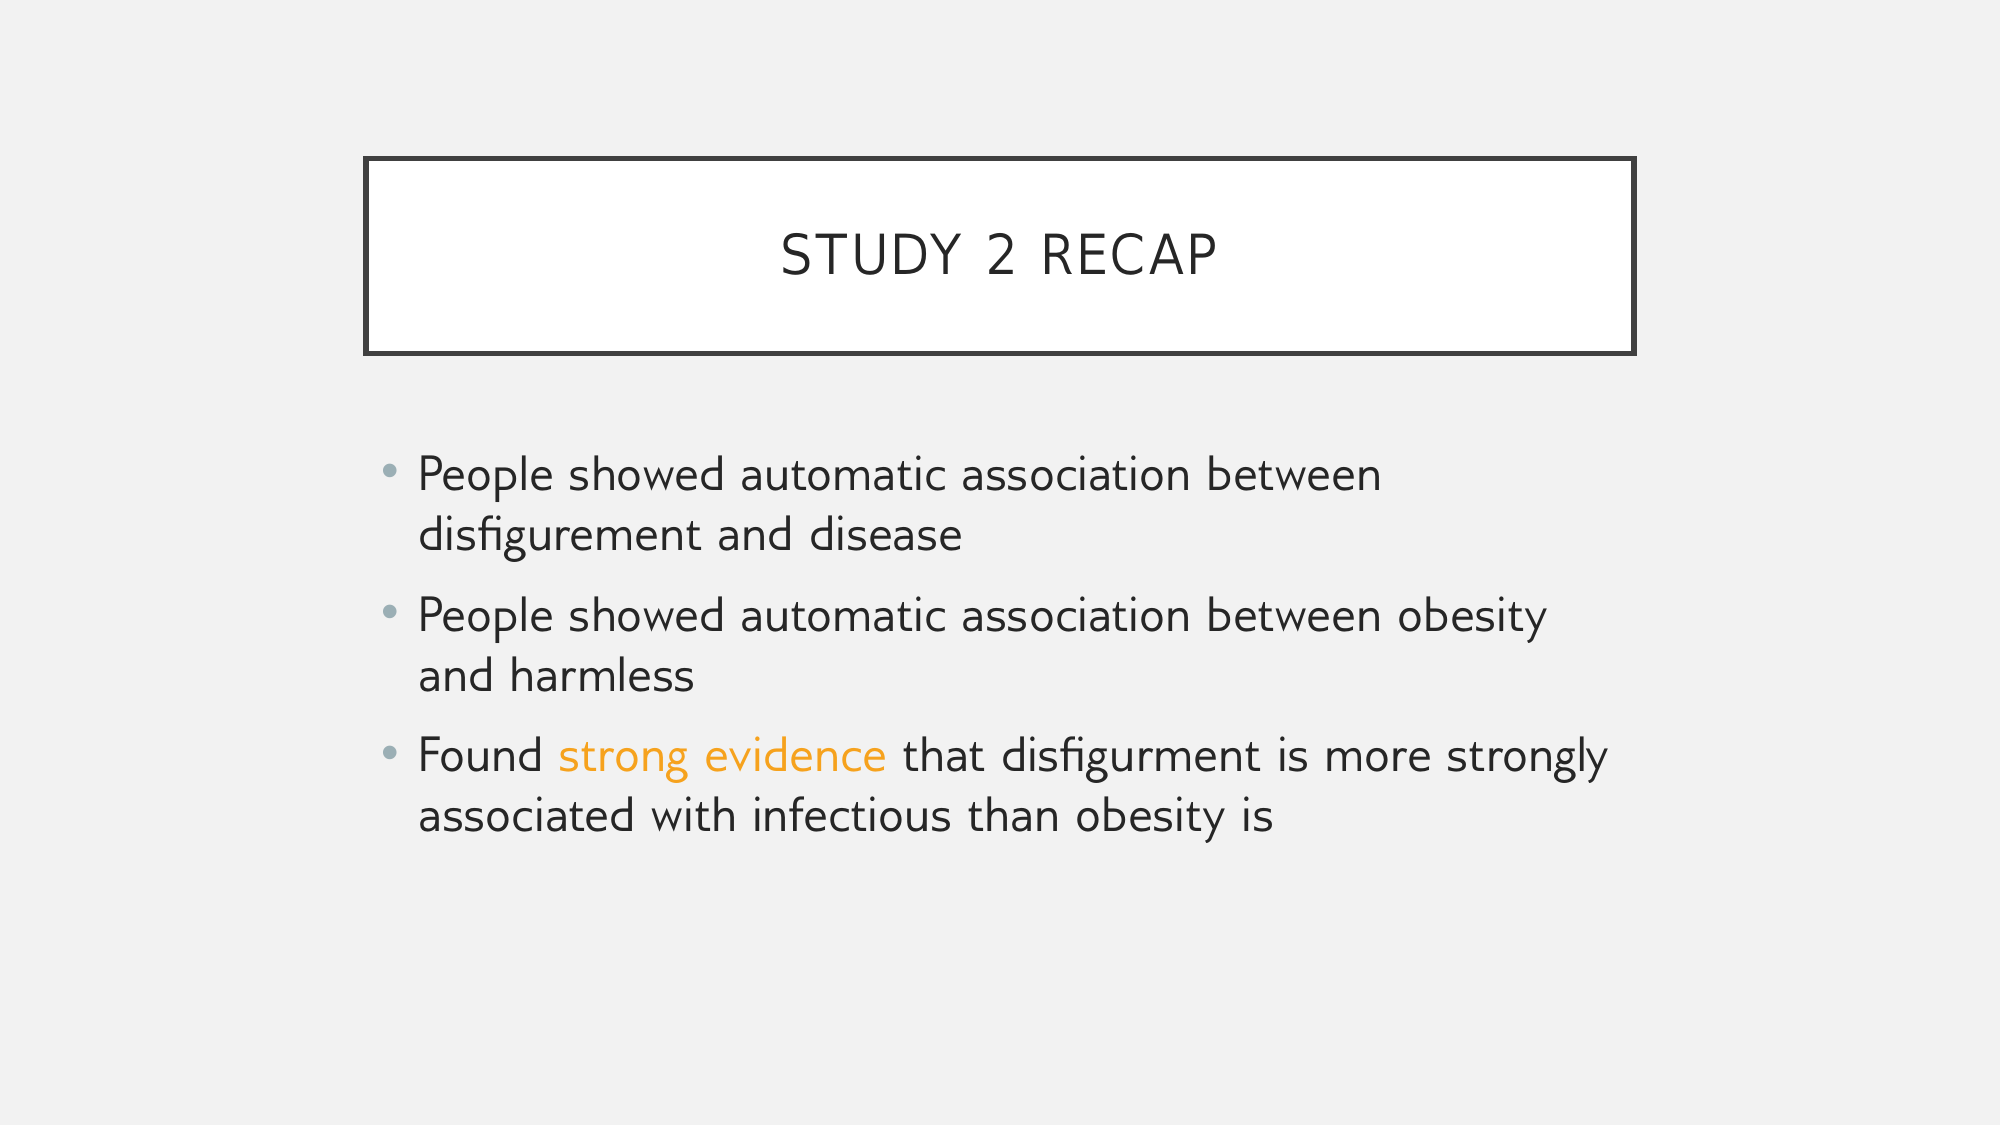

# Study 2 RECAP
People showed automatic association between disfigurement and disease
People showed automatic association between obesity and harmless
Found strong evidence that disfigurment is more strongly associated with infectious than obesity is